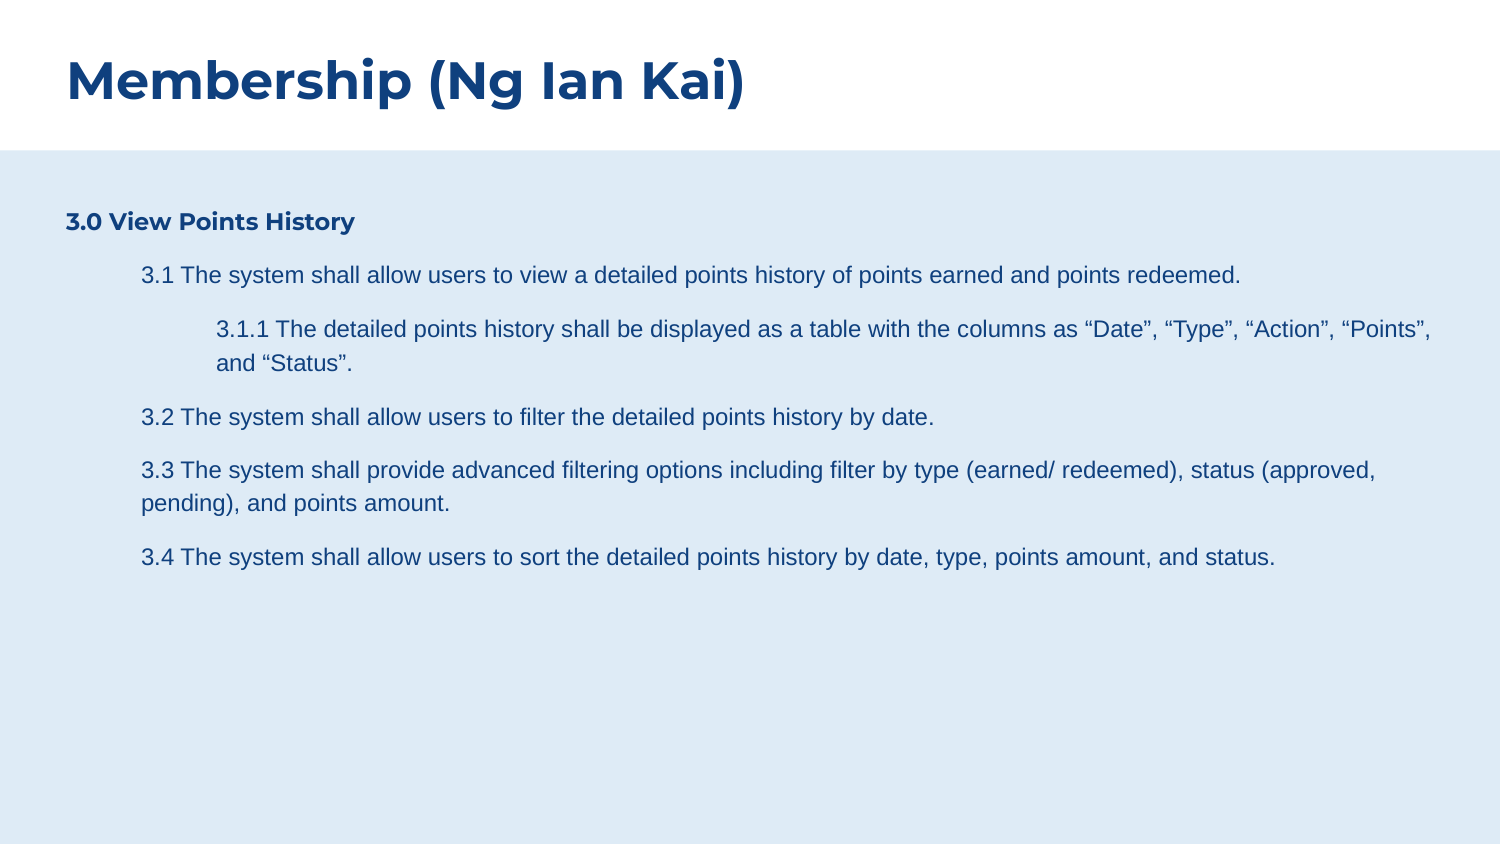

# Membership (Ng Ian Kai)
3.0 View Points History
3.1 The system shall allow users to view a detailed points history of points earned and points redeemed.
3.1.1 The detailed points history shall be displayed as a table with the columns as “Date”, “Type”, “Action”, “Points”, and “Status”.
3.2 The system shall allow users to filter the detailed points history by date.
3.3 The system shall provide advanced filtering options including filter by type (earned/ redeemed), status (approved, pending), and points amount.
3.4 The system shall allow users to sort the detailed points history by date, type, points amount, and status.